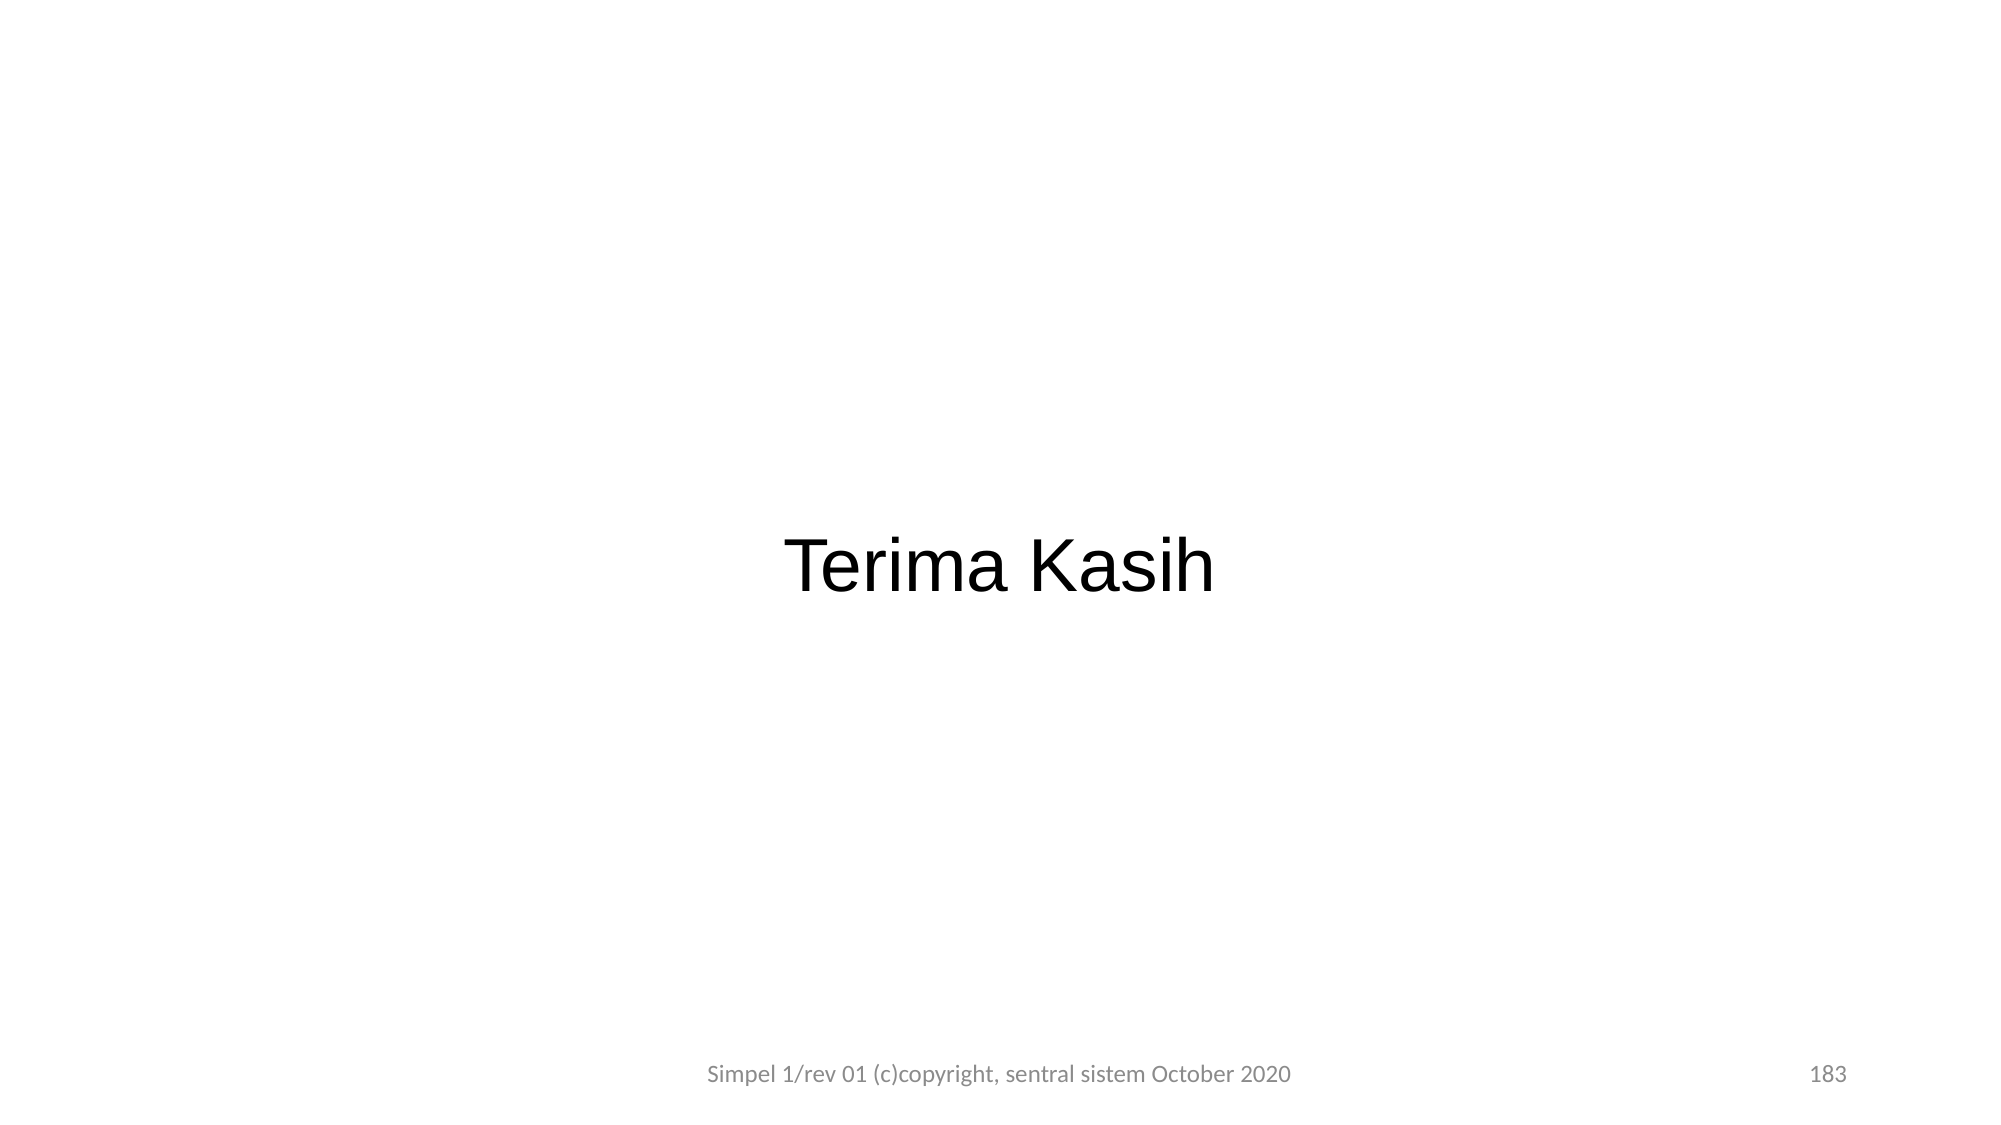

Terima Kasih
Simpel 1/rev 01 (c)copyright, sentral sistem October 2020
183